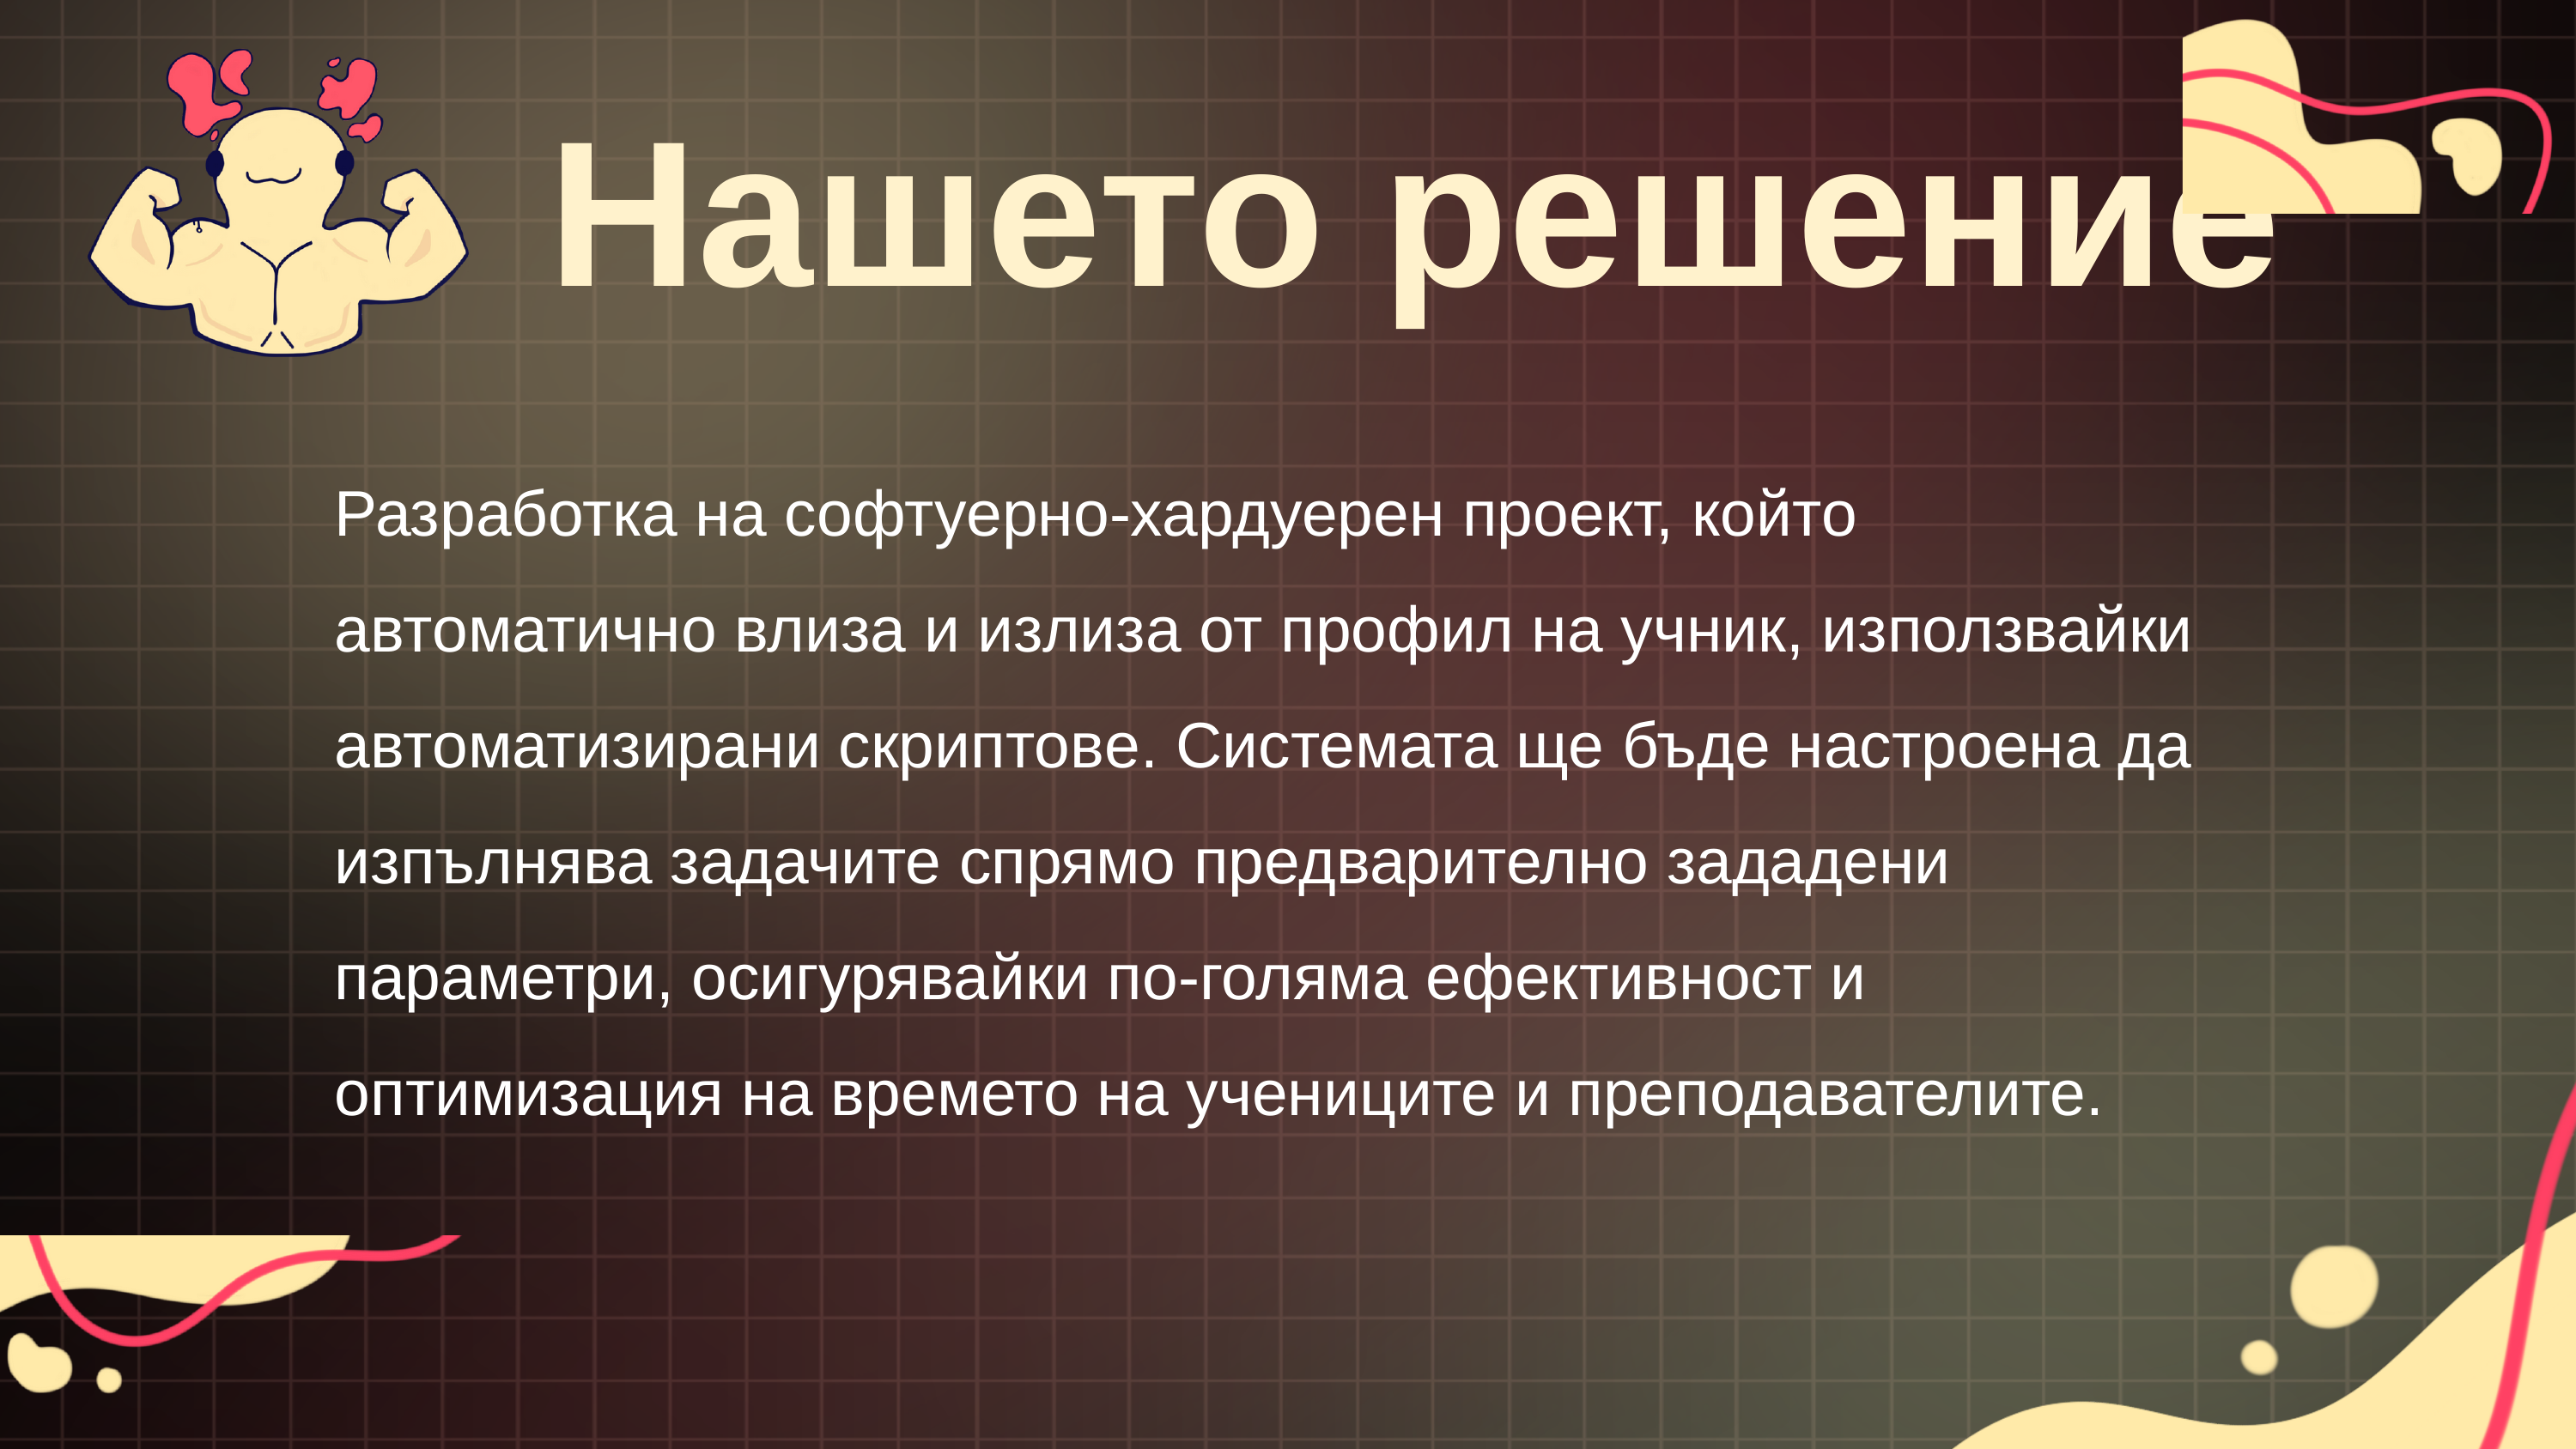

Нашето решение
Разработка на софтуерно-хардуерен проект, който автоматично влиза и излиза от профил на учник, използвайки автоматизирани скриптовe. Системата ще бъде настроена да изпълнява задачите спрямо предварително зададени параметри, осигурявайки по-голяма ефективност и оптимизация на времето на учениците и преподавателите.